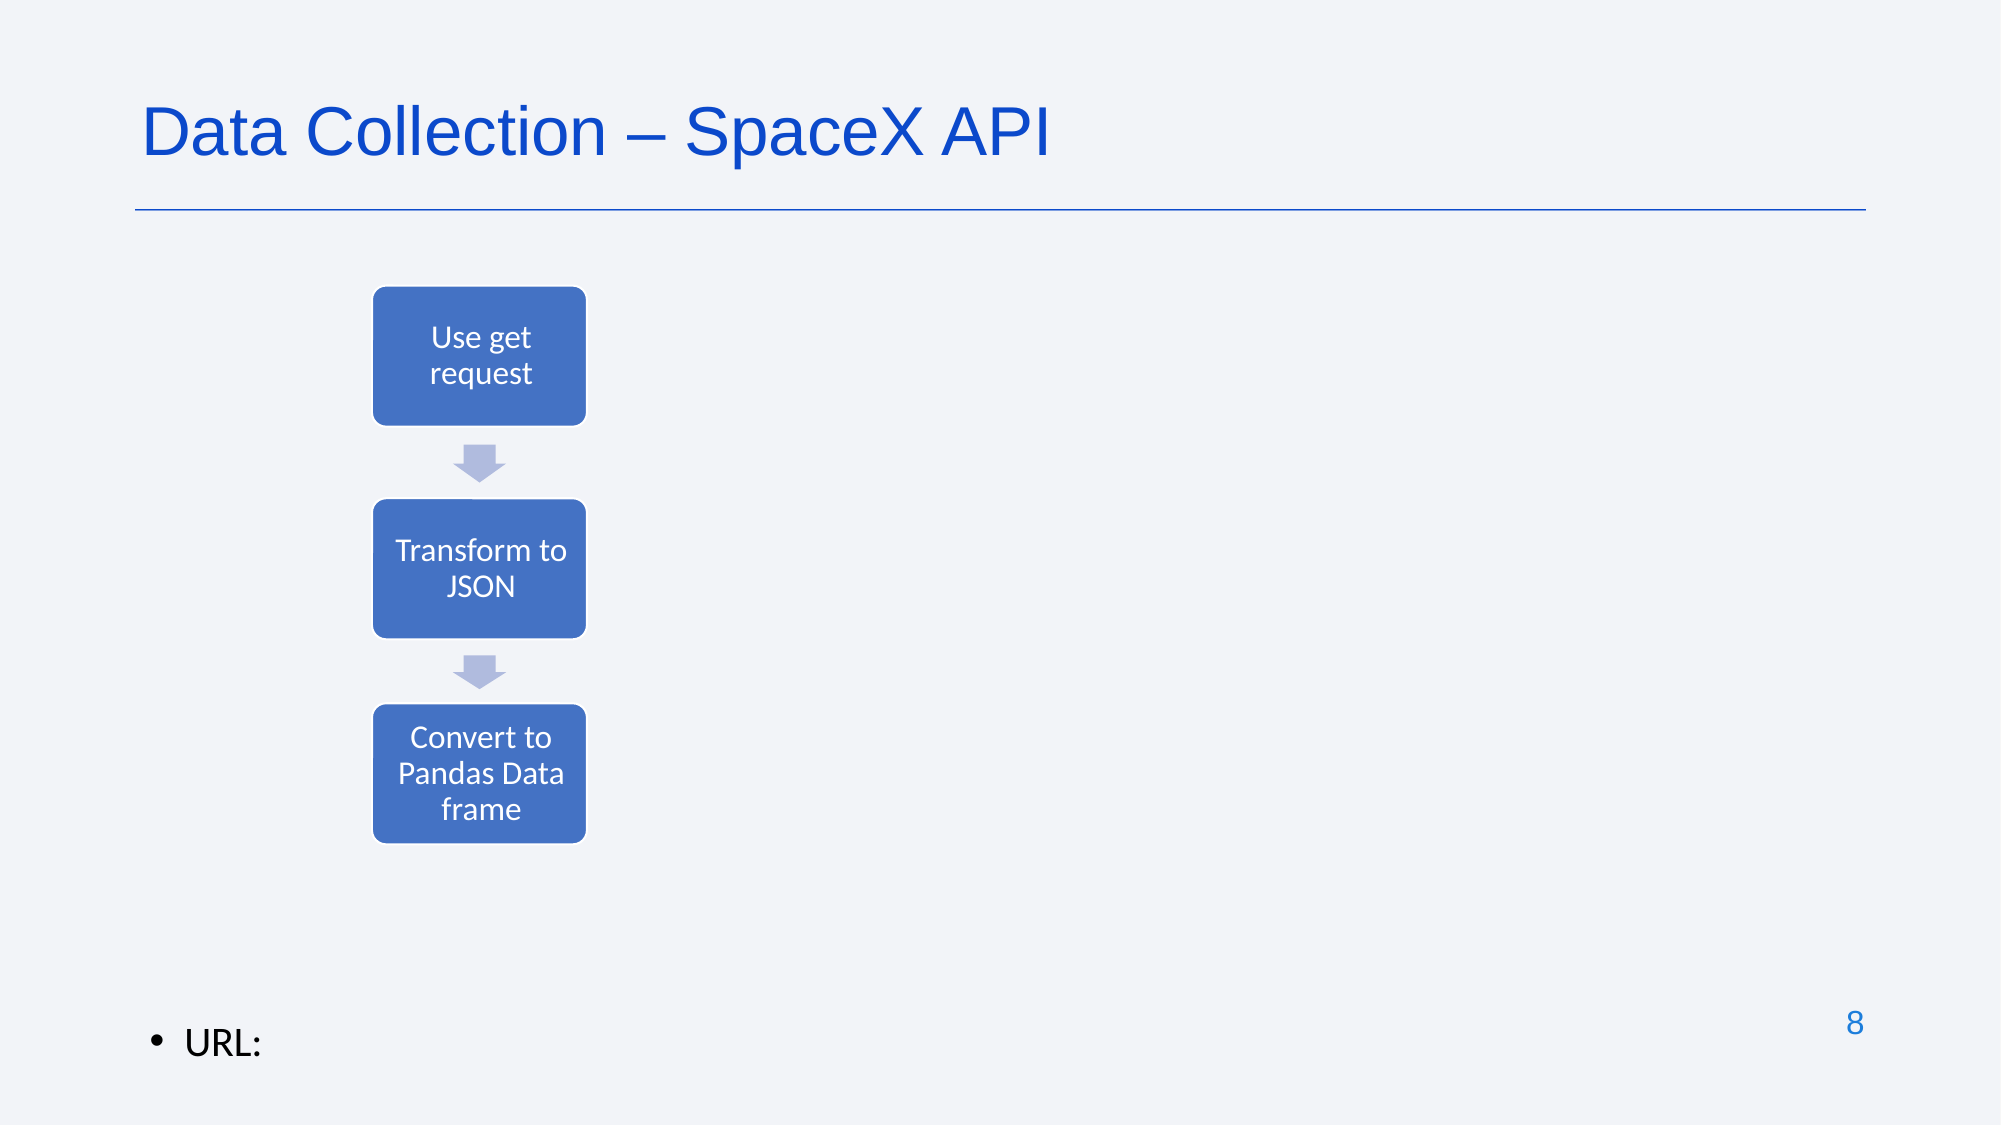

Data Collection – SpaceX API
Use get request

Transform to JSON

Convert to Pandas Data frame

URL:

8